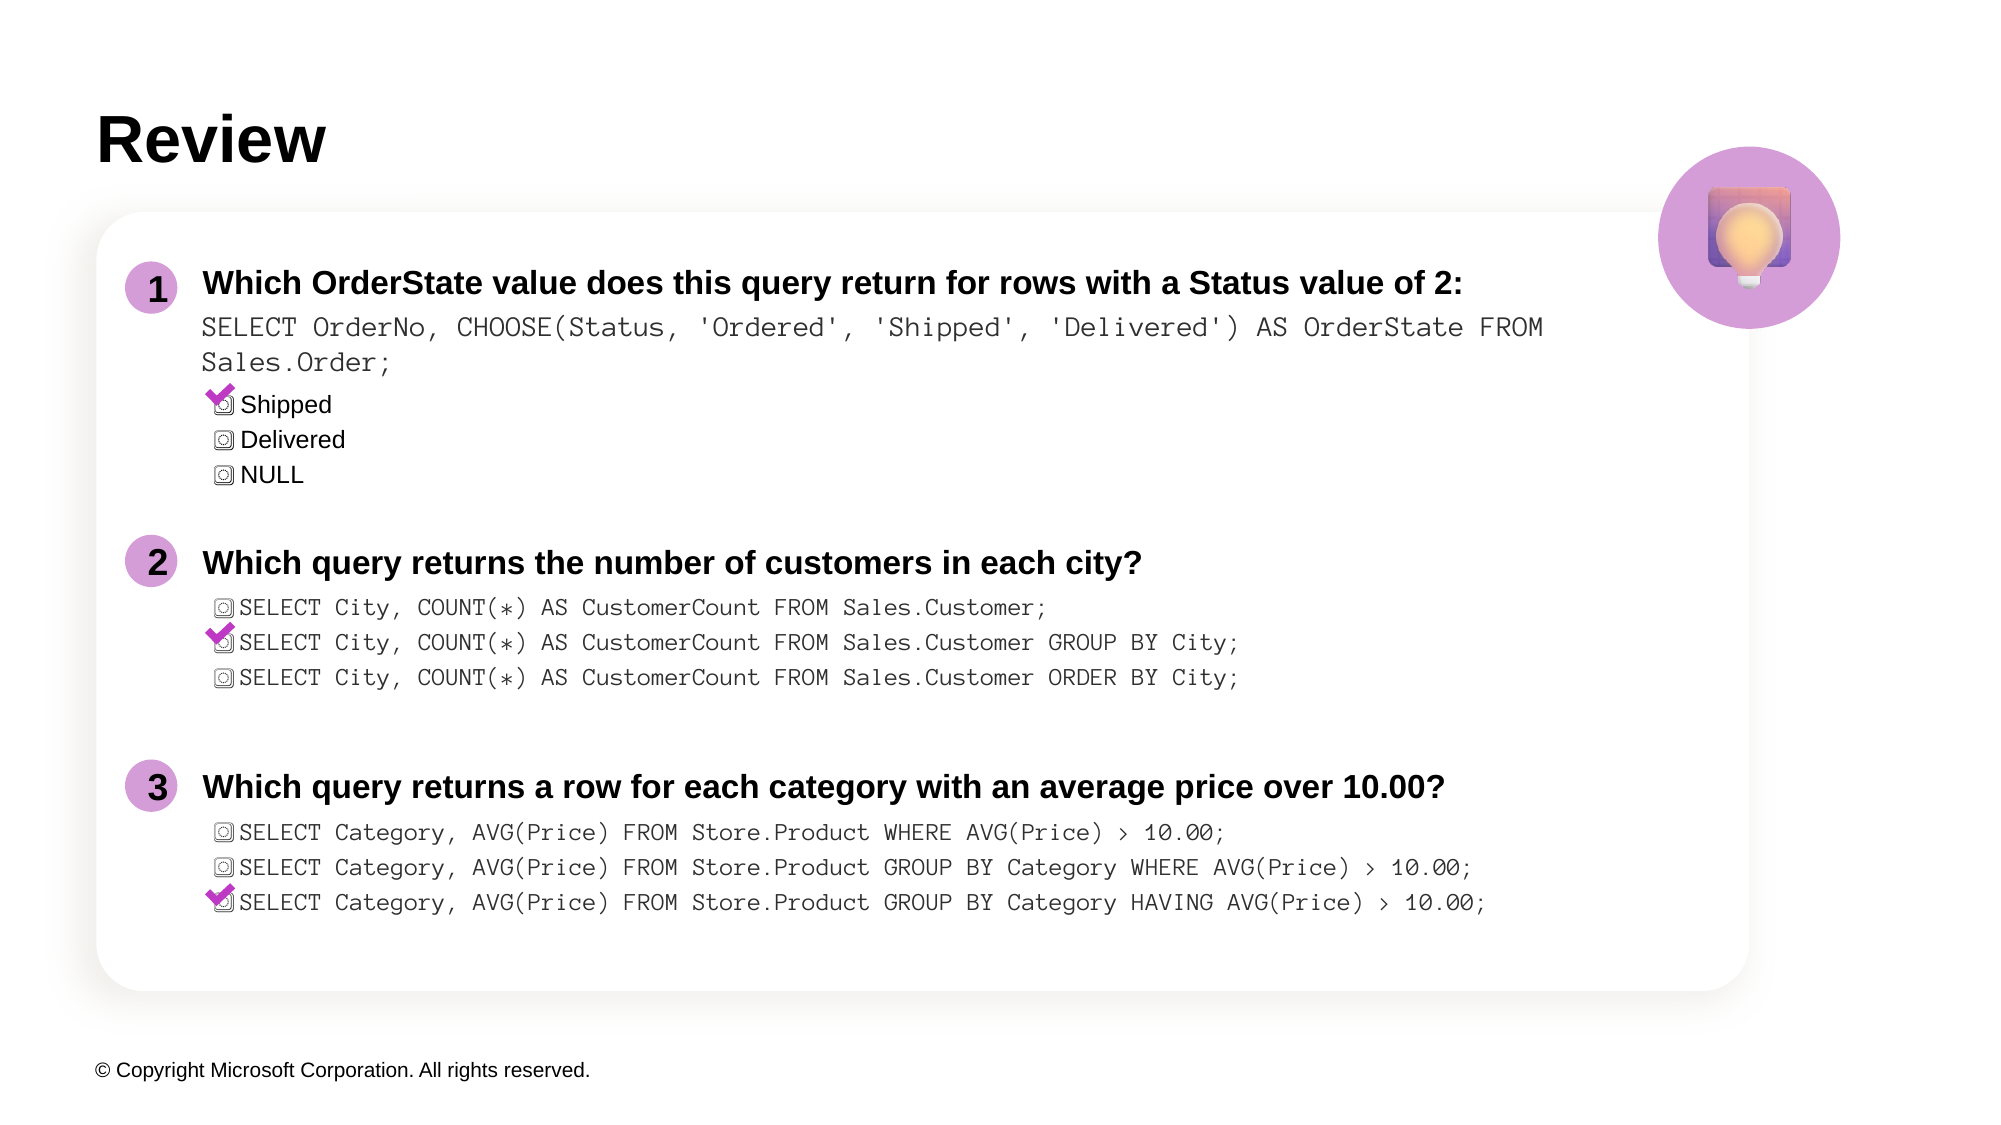

# Review
1
Which OrderState value does this query return for rows with a Status value of 2:
SELECT OrderNo, CHOOSE(Status, 'Ordered', 'Shipped', 'Delivered') AS OrderState FROM Sales.Order;

Shipped
Delivered
NULL
2
Which query returns the number of customers in each city?
SELECT City, COUNT(*) AS CustomerCount FROM Sales.Customer;
SELECT City, COUNT(*) AS CustomerCount FROM Sales.Customer GROUP BY City;
SELECT City, COUNT(*) AS CustomerCount FROM Sales.Customer ORDER BY City;

3
Which query returns a row for each category with an average price over 10.00?
SELECT Category, AVG(Price) FROM Store.Product WHERE AVG(Price) > 10.00;
SELECT Category, AVG(Price) FROM Store.Product GROUP BY Category WHERE AVG(Price) > 10.00;
SELECT Category, AVG(Price) FROM Store.Product GROUP BY Category HAVING AVG(Price) > 10.00;